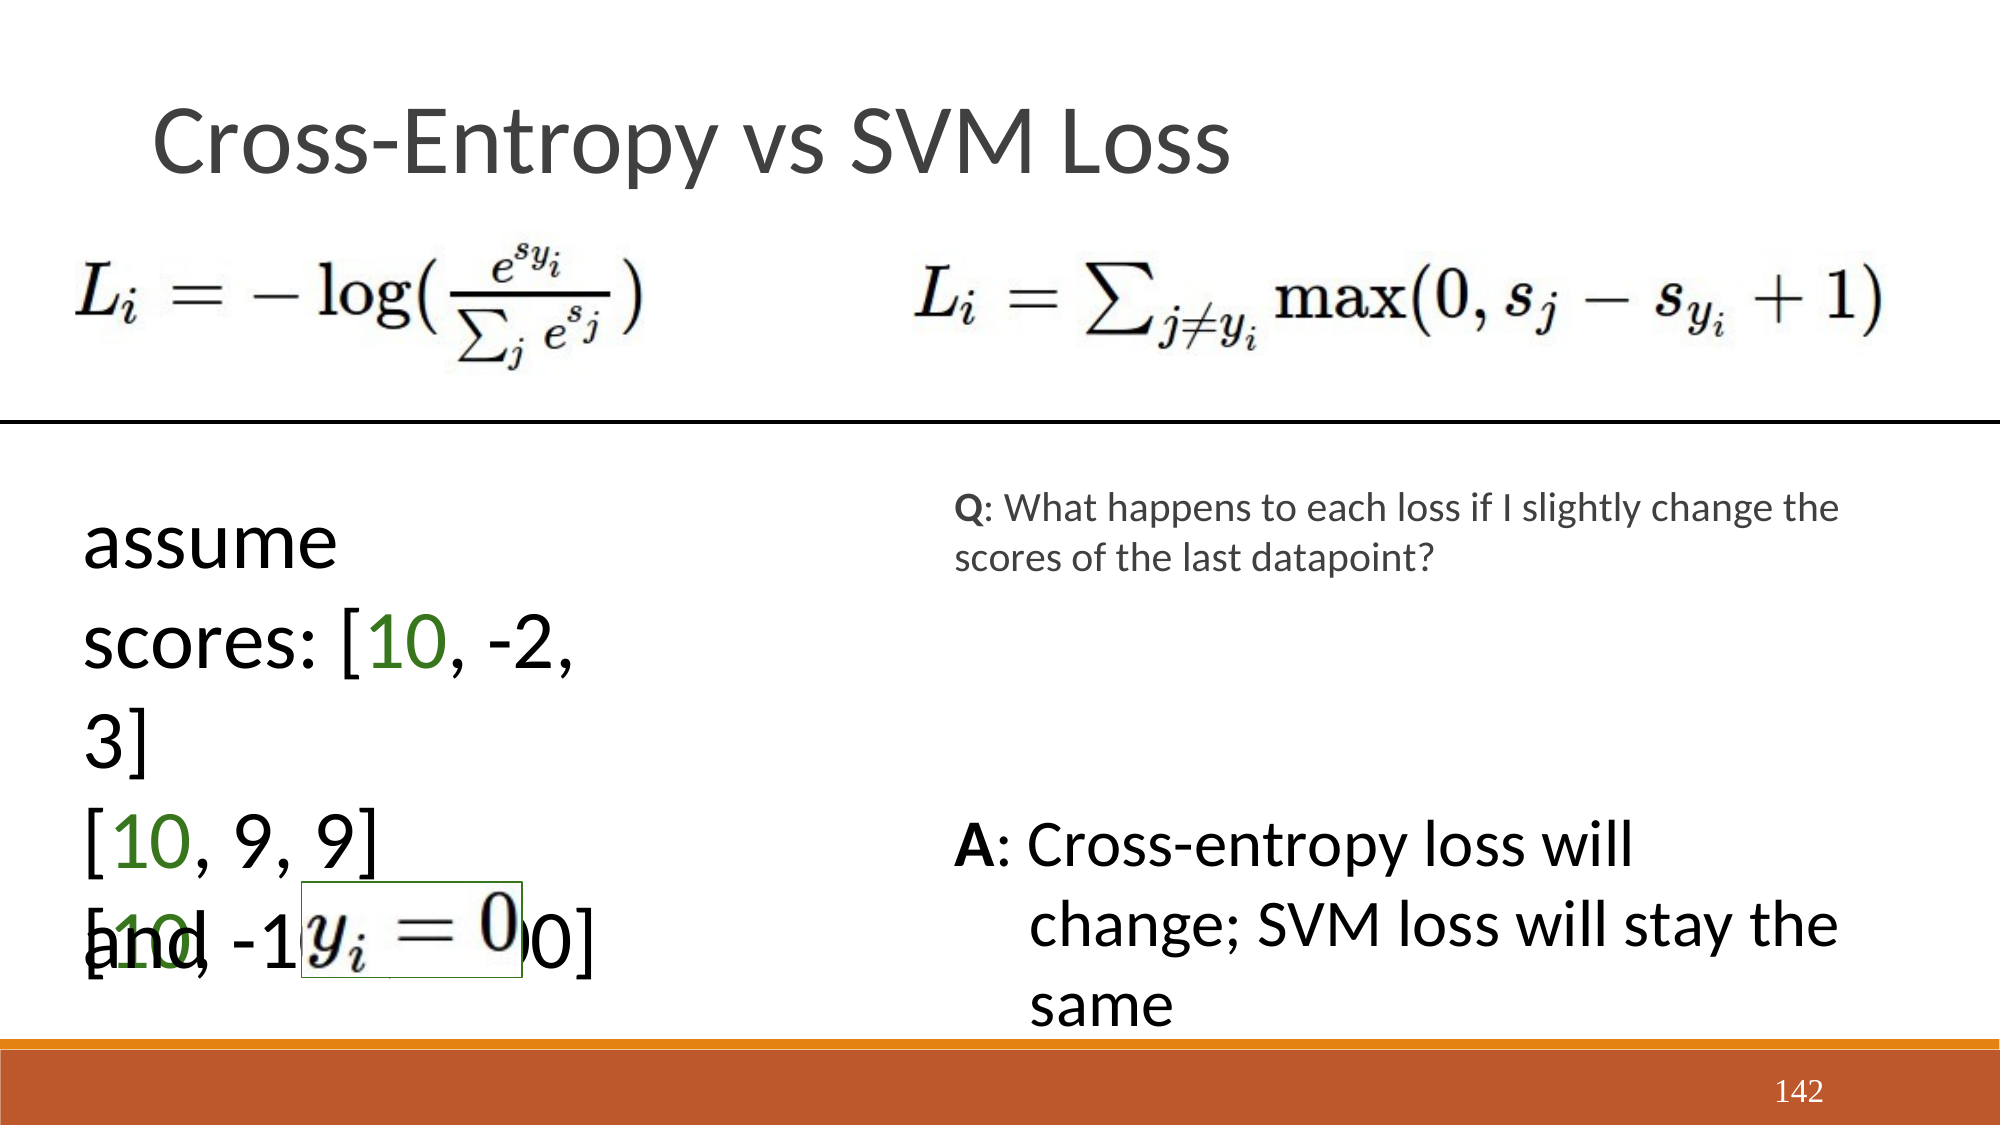

Cross-Entropy vs SVM Loss

Q: What happens to each loss if I slightly change the scores of the last datapoint?
assume scores: [10, -2, 3]
[10, 9, 9]
[10, -100, -100]
A: Cross-entropy loss will change; SVM loss will stay the same

and
142